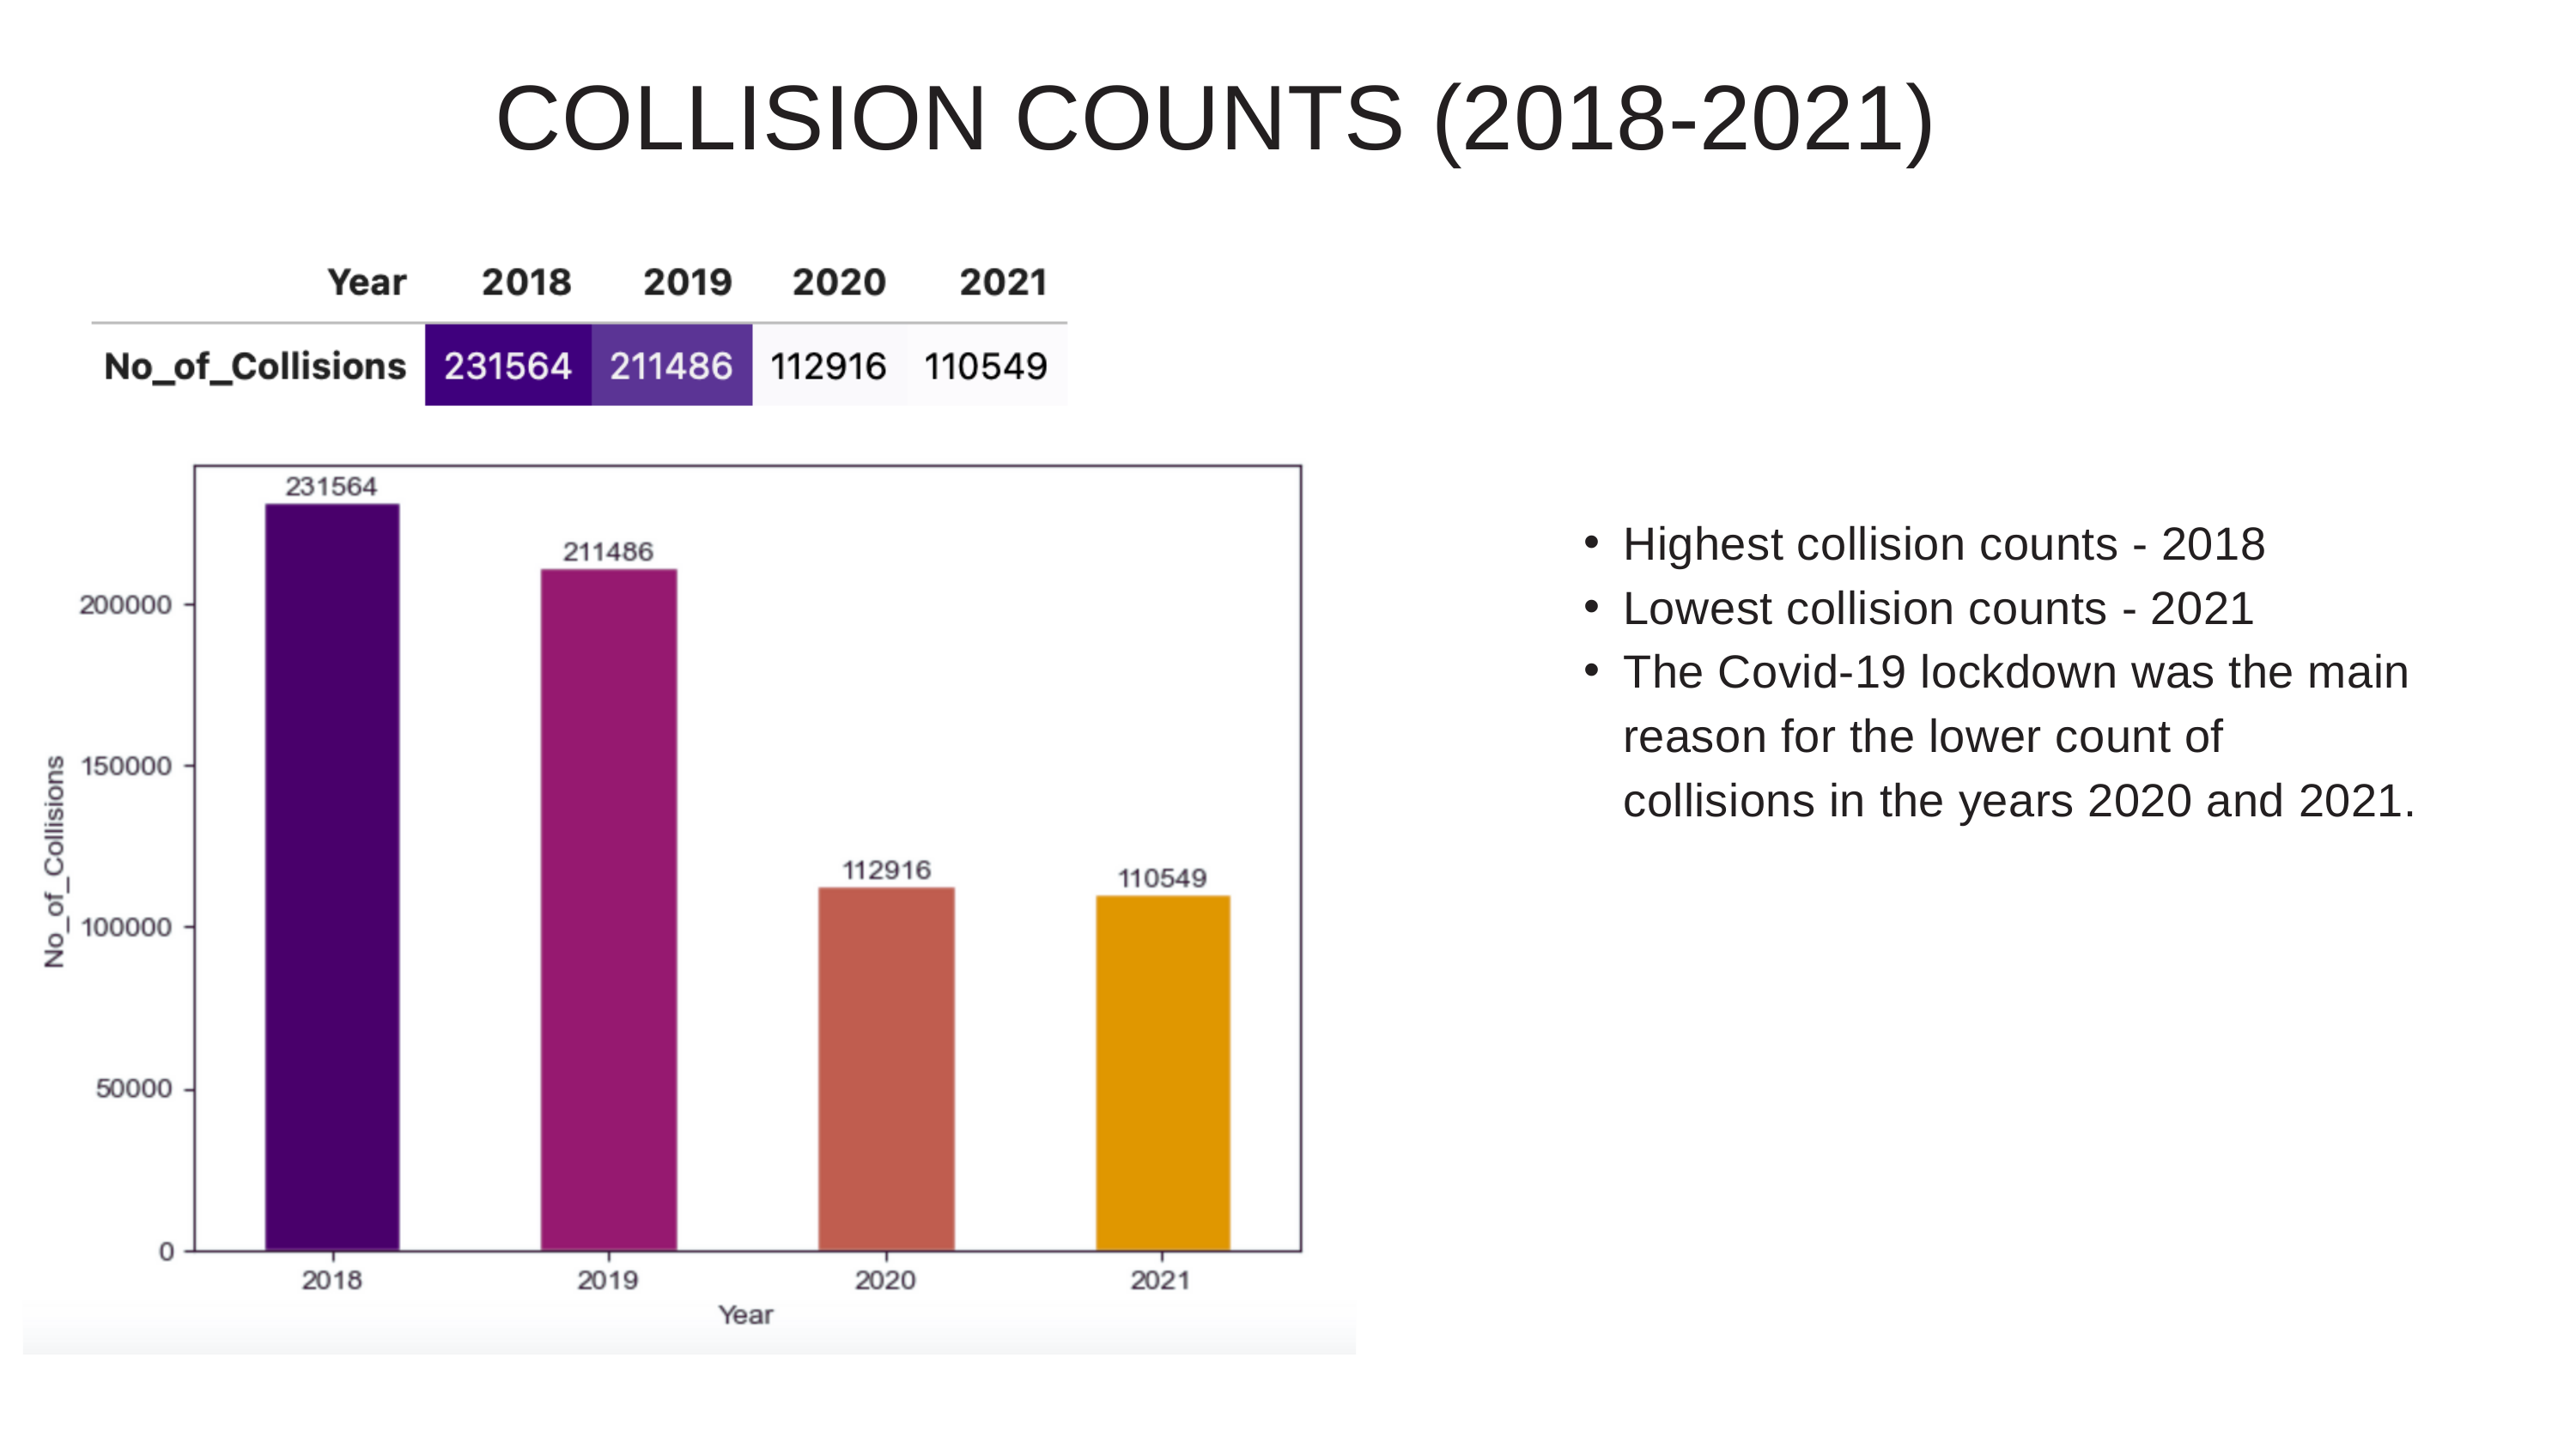

COLLISION COUNTS (2018-2021)

Highest collision counts - 2018
Lowest collision counts - 2021
The Covid-19 lockdown was the main reason for the lower count of collisions in the years 2020 and 2021.